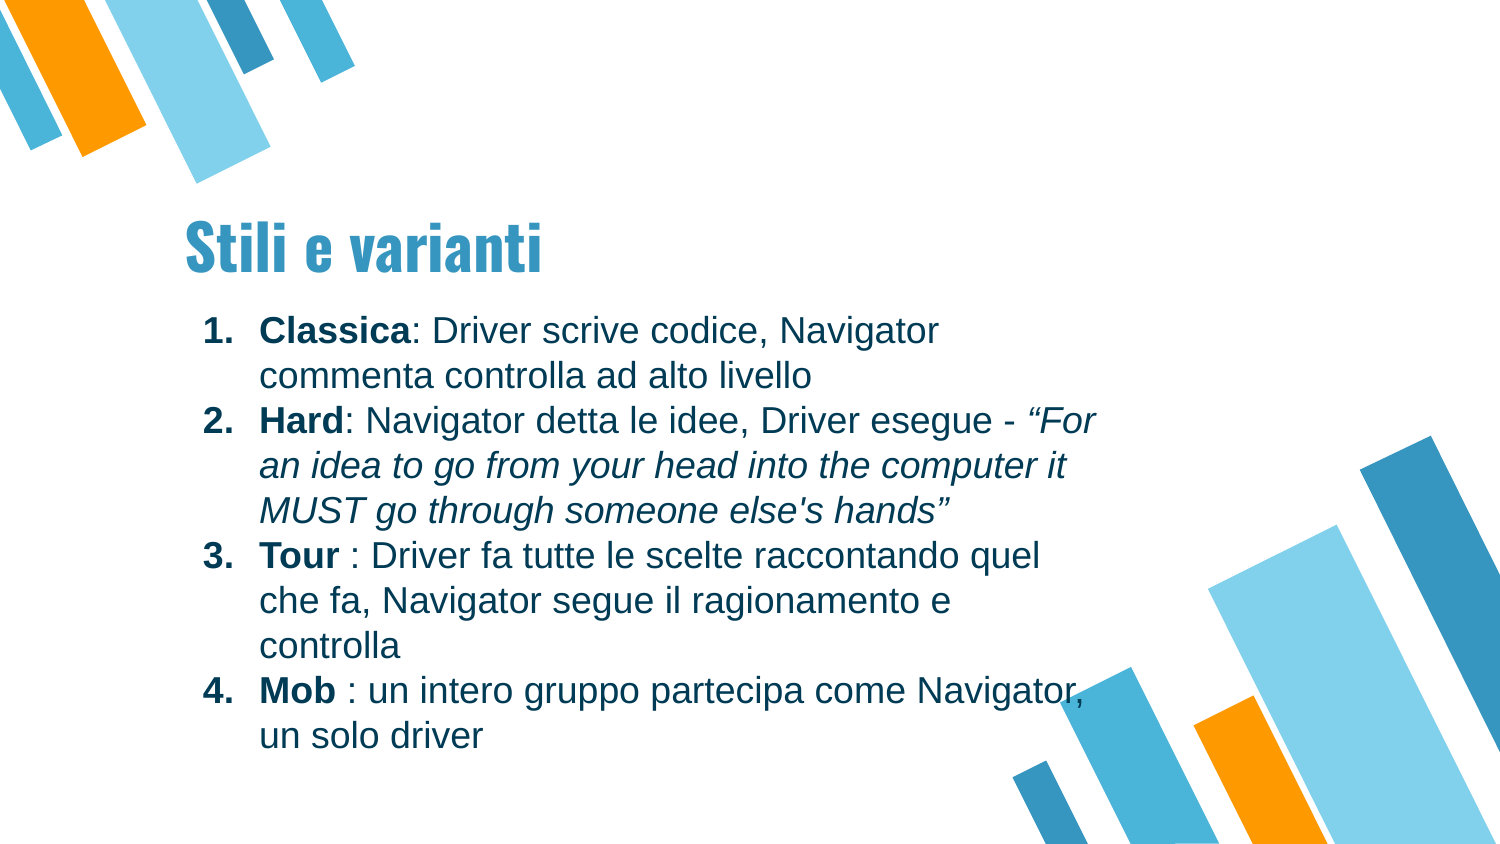

# Stili e varianti
Classica: Driver scrive codice, Navigator commenta controlla ad alto livello
Hard: Navigator detta le idee, Driver esegue - “For an idea to go from your head into the computer it MUST go through someone else's hands”
Tour : Driver fa tutte le scelte raccontando quel che fa, Navigator segue il ragionamento e controlla
Mob : un intero gruppo partecipa come Navigator, un solo driver